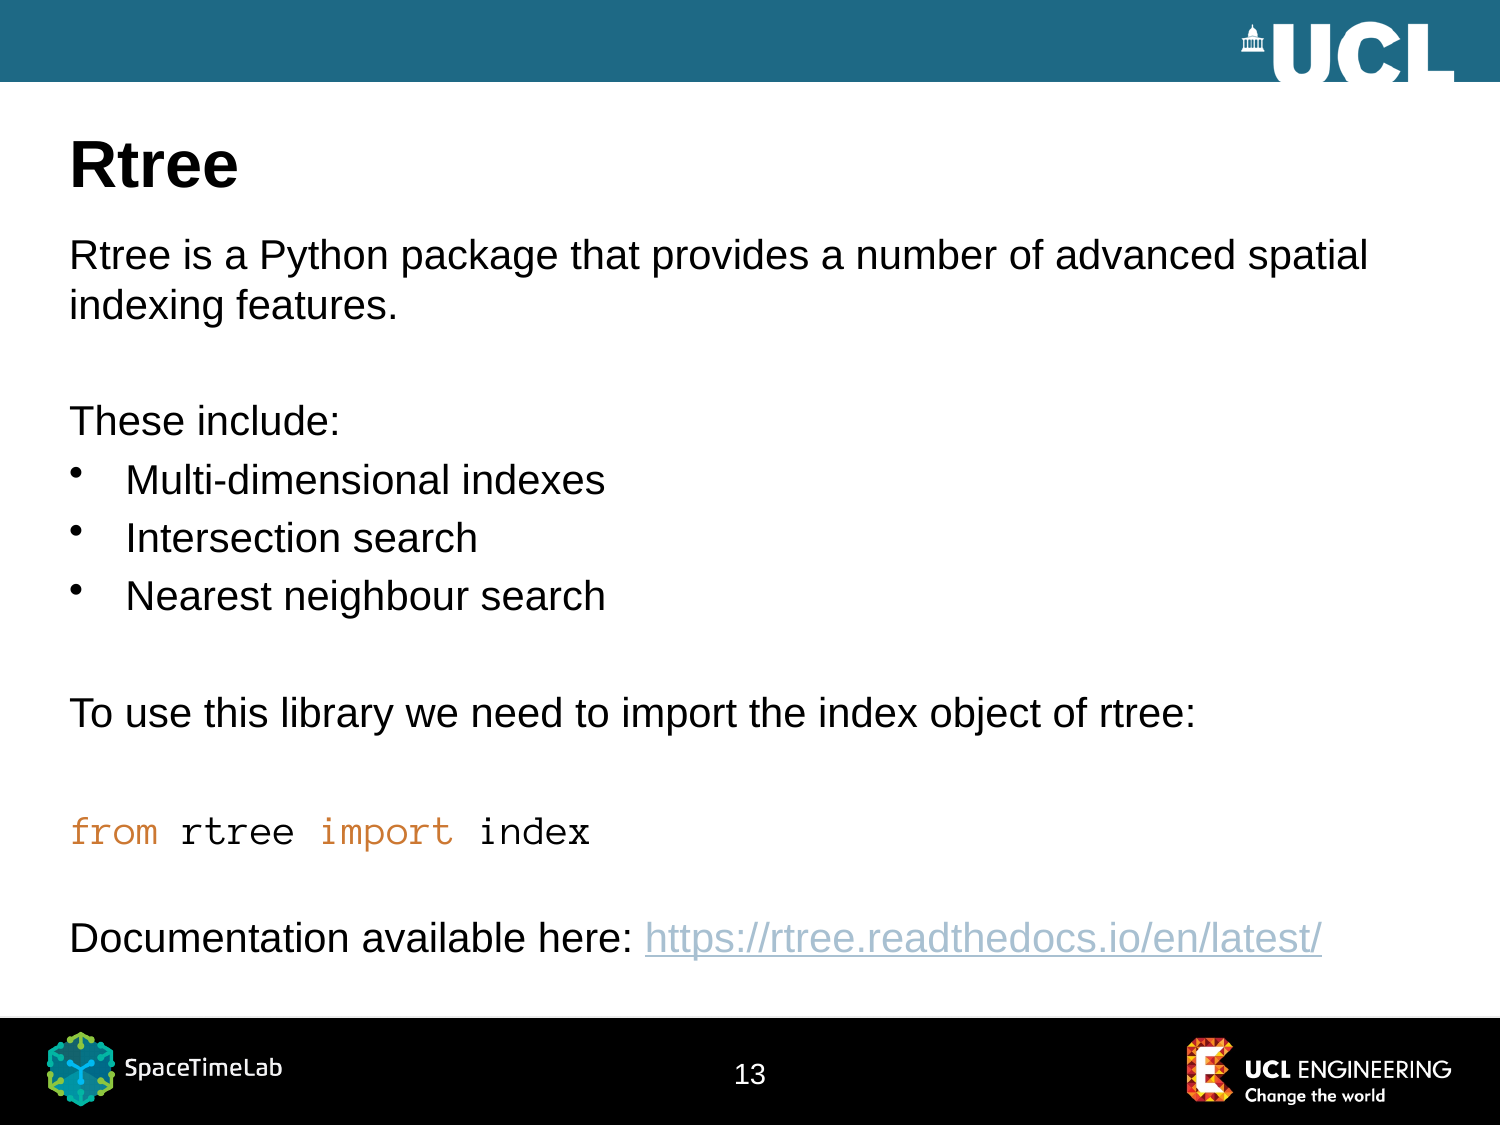

# Rtree
Rtree is a Python package that provides a number of advanced spatial indexing features.

These include:
Multi-dimensional indexes
Intersection search
Nearest neighbour search

To use this library we need to import the index object of rtree:

from rtree import index
Documentation available here: https://rtree.readthedocs.io/en/latest/

14